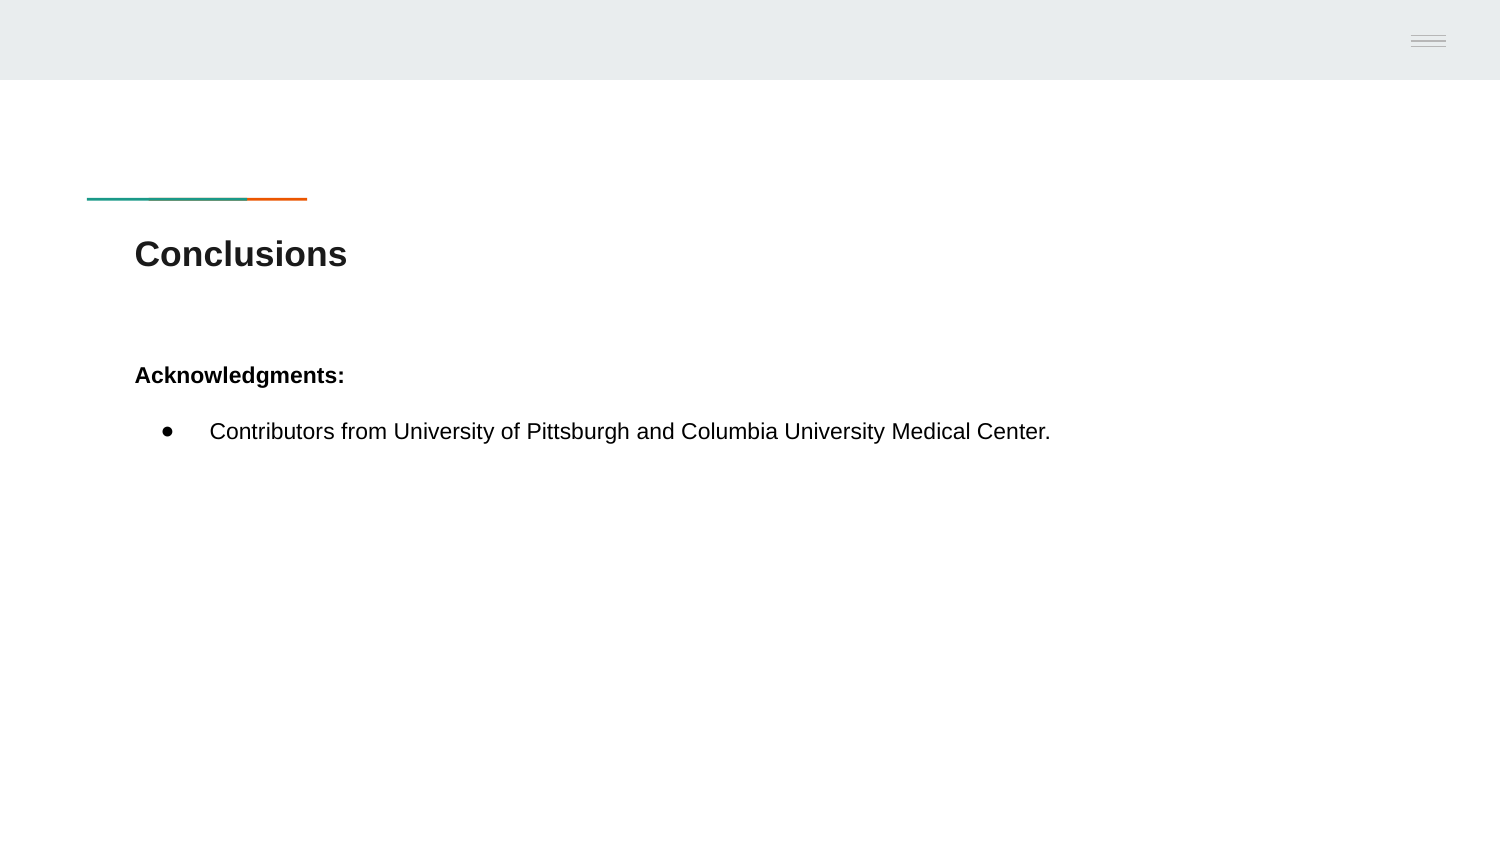

# Conclusions
Acknowledgments:
Contributors from University of Pittsburgh and Columbia University Medical Center.